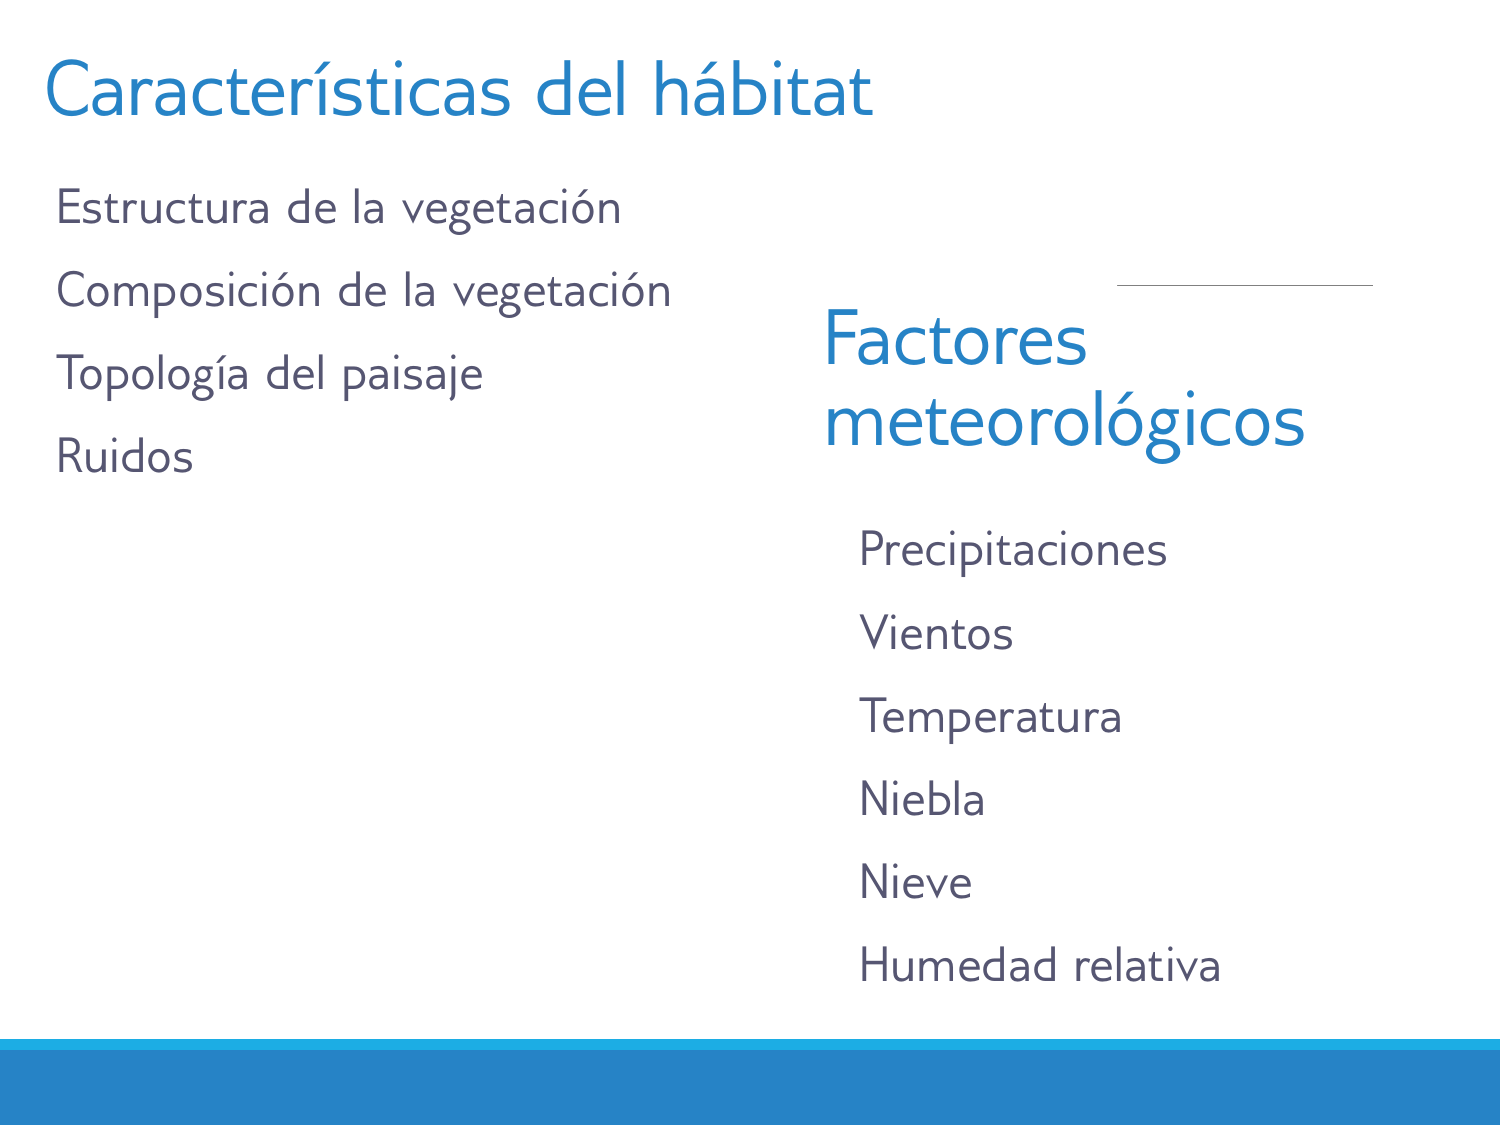

# Características del hábitat
Estructura de la vegetación
Composición de la vegetación
Topología del paisaje
Ruidos

Factores meteorológicos
Precipitaciones
Vientos
Temperatura
Niebla
Nieve
Humedad relativa